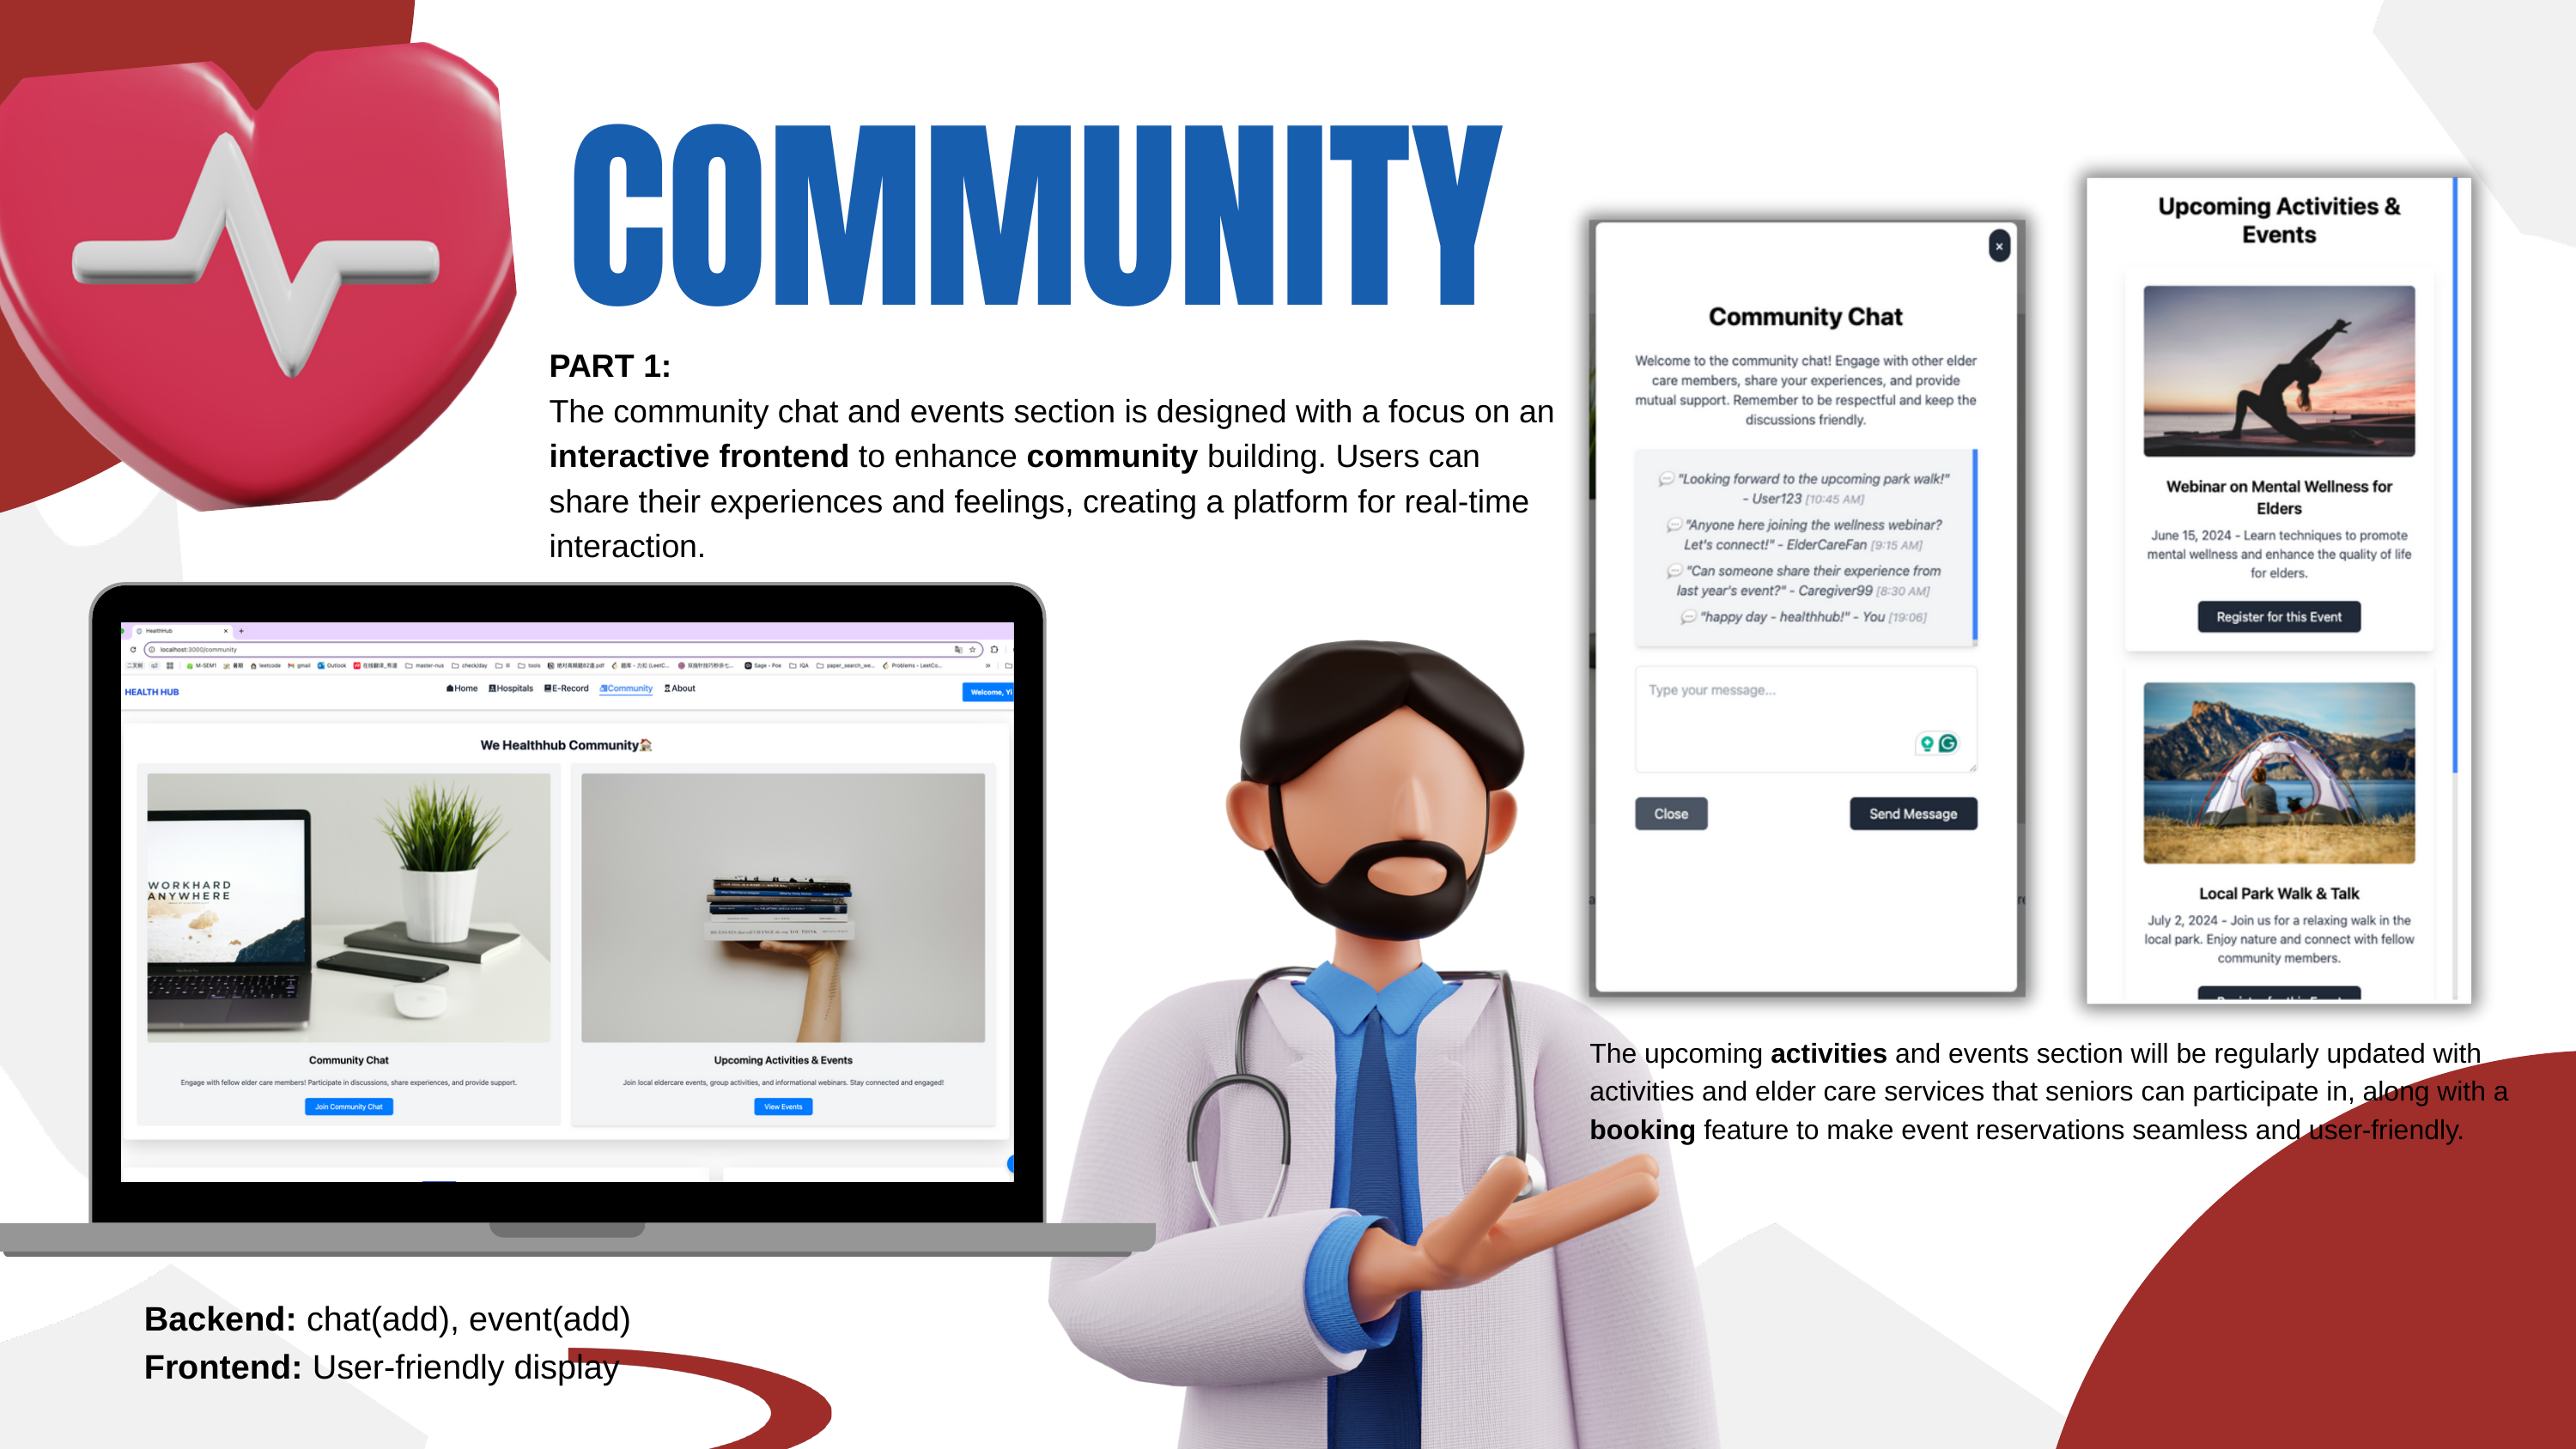

COMMUNITY

PART 1:
The community chat and events section is designed with a focus on an interactive frontend to enhance community building. Users can share their experiences and feelings, creating a platform for real-time interaction.

The upcoming activities and events section will be regularly updated with activities and elder care services that seniors can participate in, along with a booking feature to make event reservations seamless and user-friendly.

Backend: chat(add), event(add)
Frontend: User-friendly display